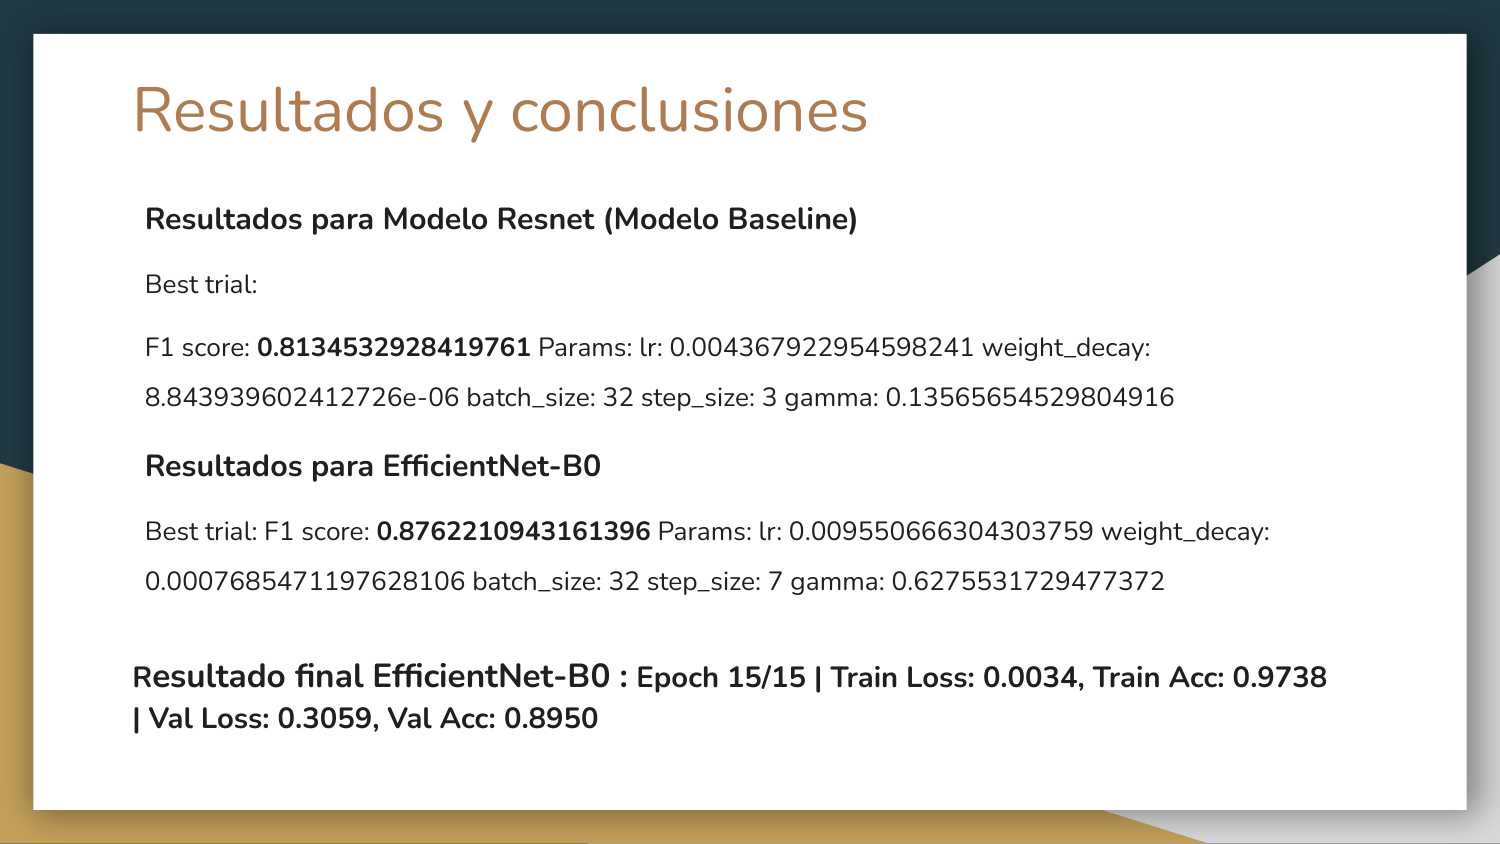

# Resultados y conclusiones
Resultados para Modelo Resnet (Modelo Baseline)
Best trial:
F1 score: 0.8134532928419761 Params: lr: 0.004367922954598241 weight_decay: 8.843939602412726e-06 batch_size: 32 step_size: 3 gamma: 0.13565654529804916
Resultados para EfficientNet-B0
Best trial: F1 score: 0.8762210943161396 Params: lr: 0.009550666304303759 weight_decay: 0.0007685471197628106 batch_size: 32 step_size: 7 gamma: 0.6275531729477372

Resultado final EfficientNet-B0 : Epoch 15/15 | Train Loss: 0.0034, Train Acc: 0.9738 | Val Loss: 0.3059, Val Acc: 0.8950